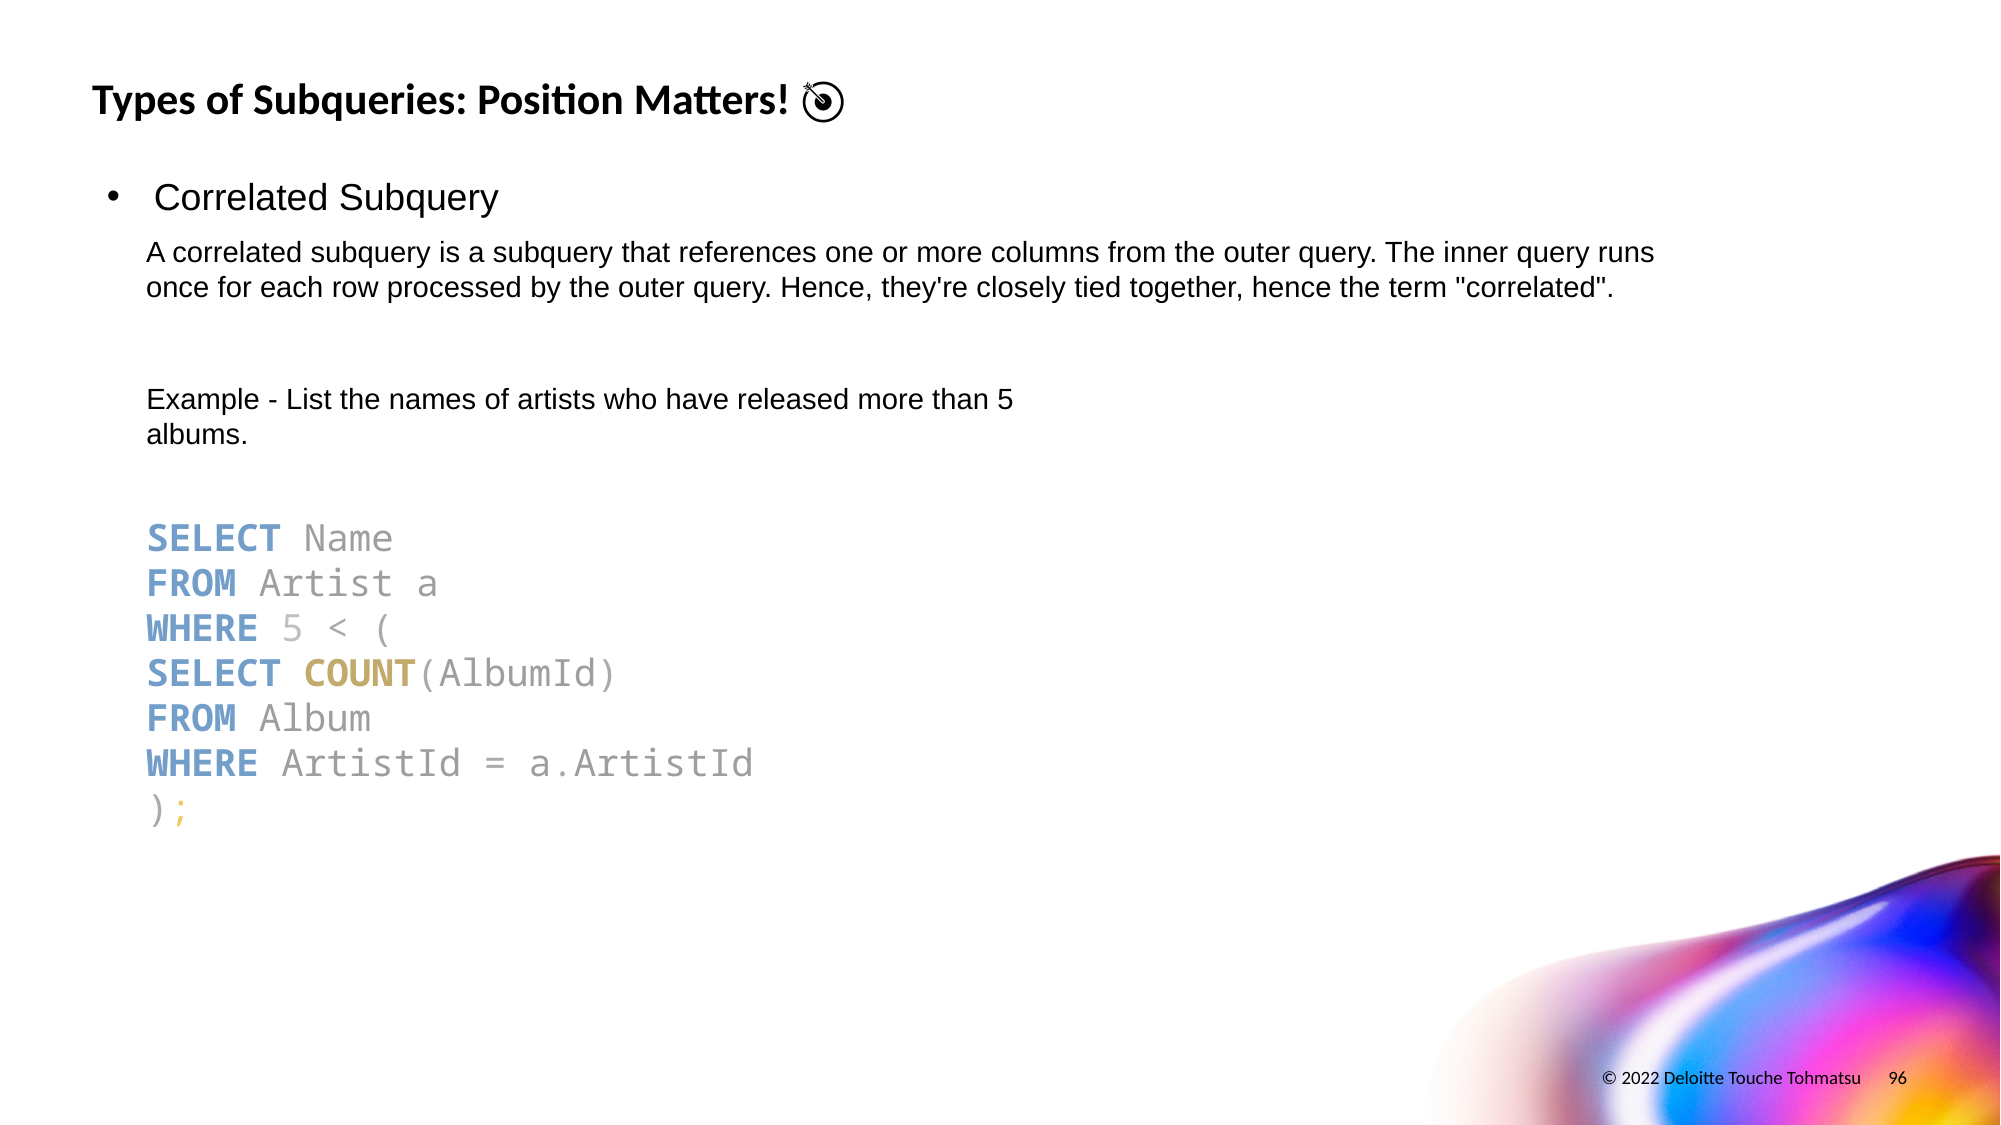

# Types of Subqueries: Position Matters! 🎯
Correlated Subquery
A correlated subquery is a subquery that references one or more columns from the outer query. The inner query runs once for each row processed by the outer query. Hence, they're closely tied together, hence the term "correlated".
Example - List the names of artists who have released more than 5 albums.
SELECT Name
FROM Artist a
WHERE 5 < (
SELECT COUNT(AlbumId)
FROM Album
WHERE ArtistId = a.ArtistId
);